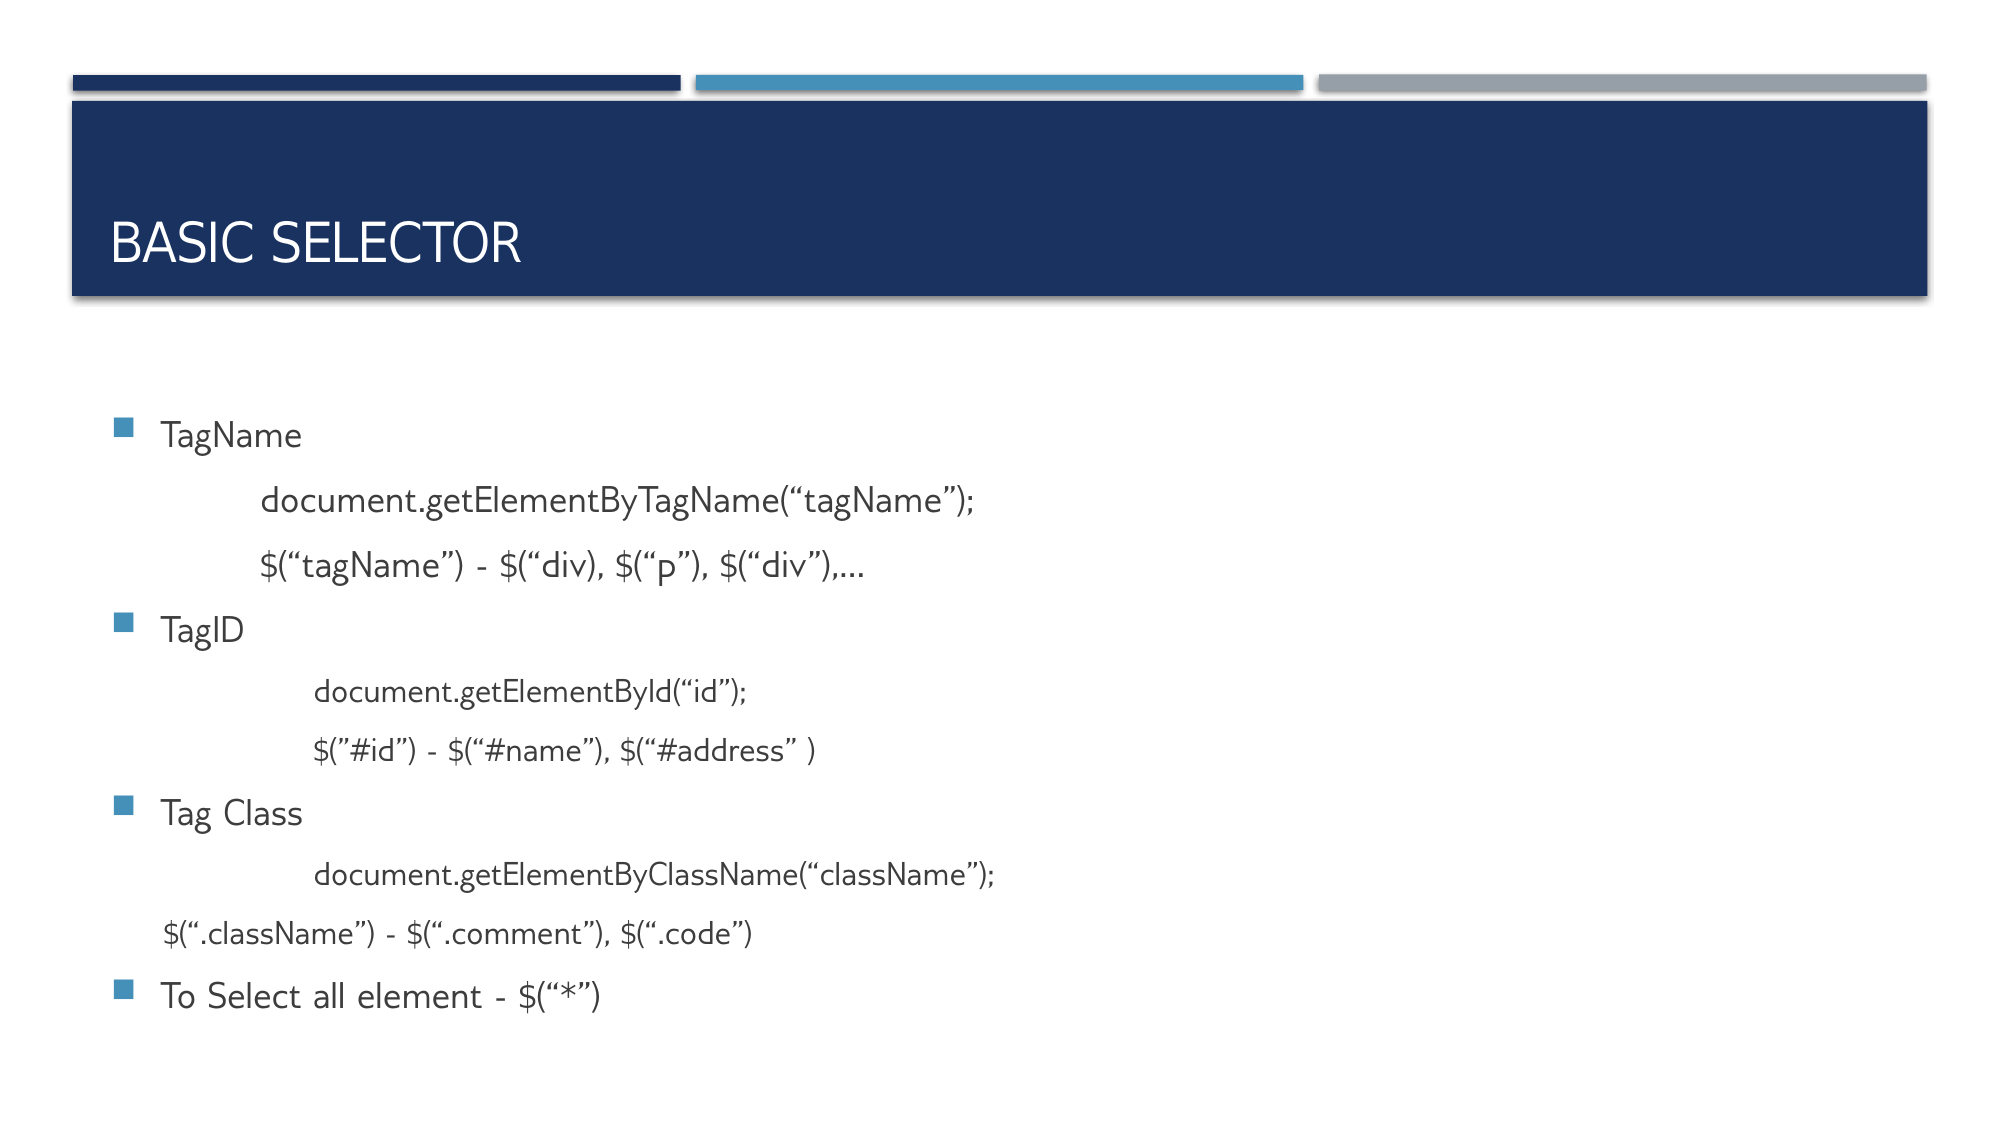

# Basic selector
TagName
	document.getElementByTagName(“tagName”);
	$(“tagName”) - $(“div), $(“p”), $(“div”),…
TagID
	document.getElementById(“id”);
	$(”#id”) - $(“#name”), $(“#address” )
Tag Class
	document.getElementByClassName(“className”);
$(“.className”) - $(“.comment”), $(“.code”)
To Select all element - $(“*”)